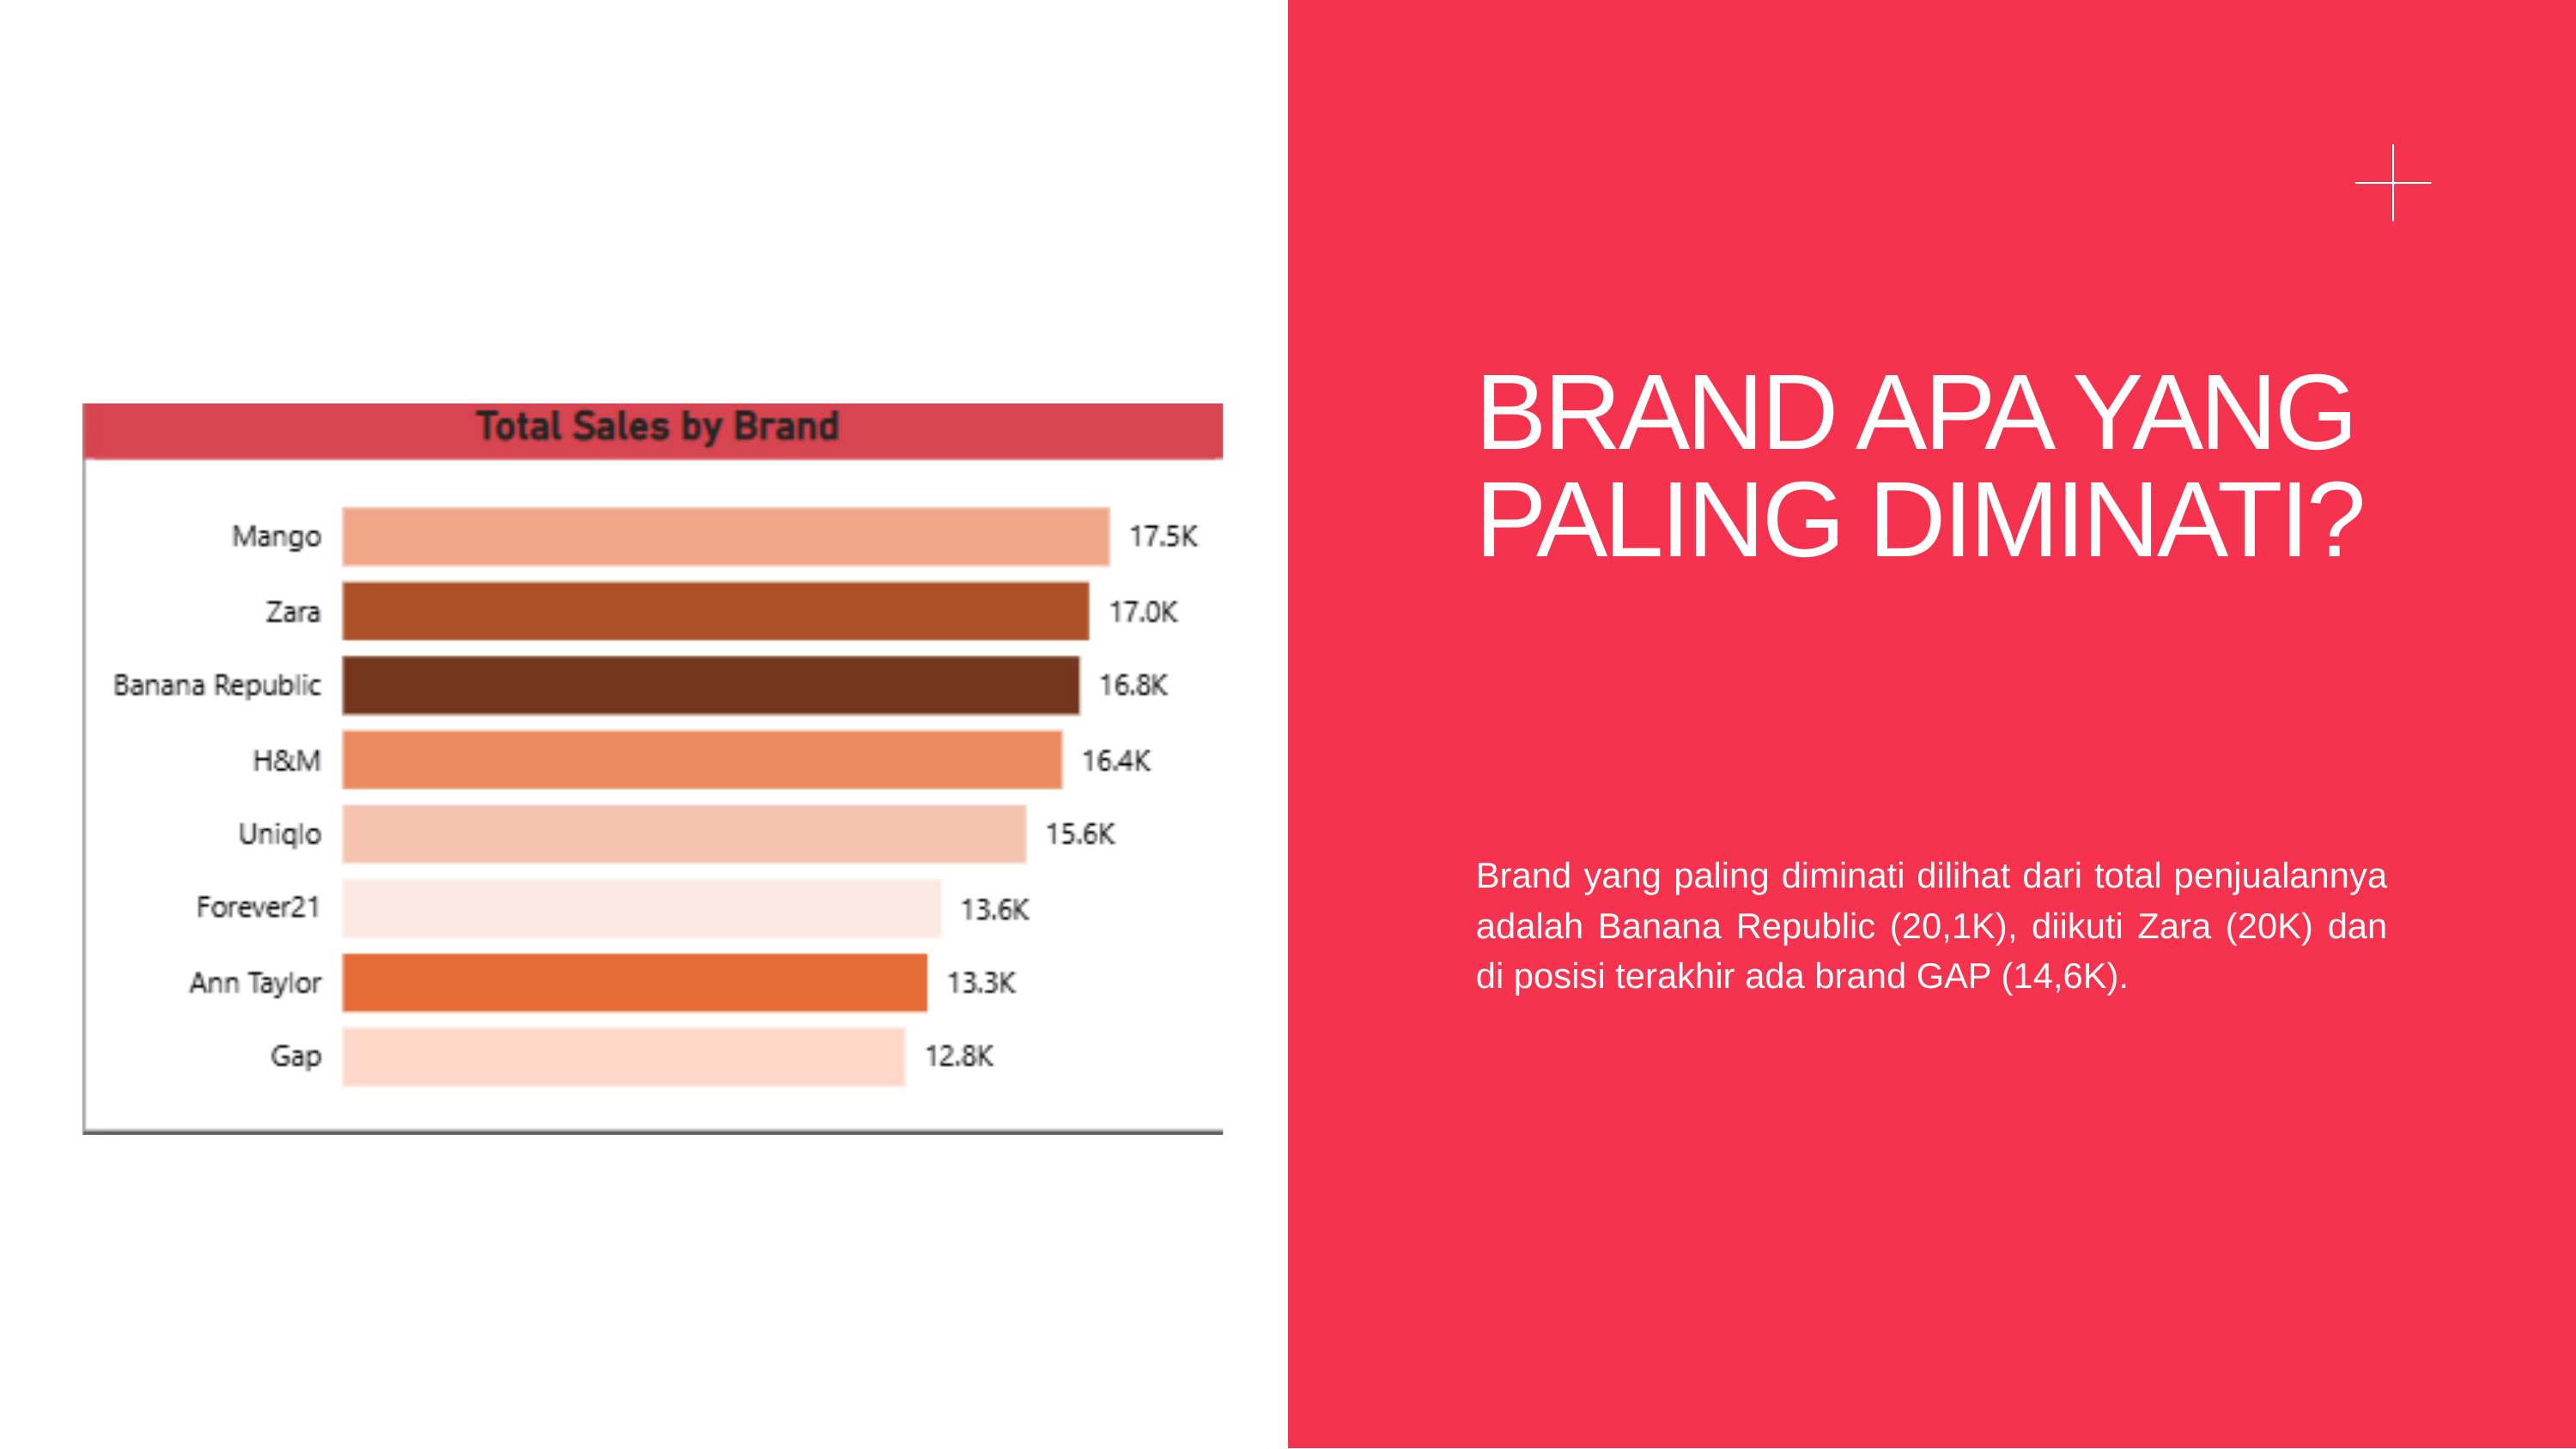

BRAND APA YANG PALING DIMINATI?

Brand yang paling diminati dilihat dari total penjualannya adalah Banana Republic (20,1K), diikuti Zara (20K) dan di posisi terakhir ada brand GAP (14,6K).